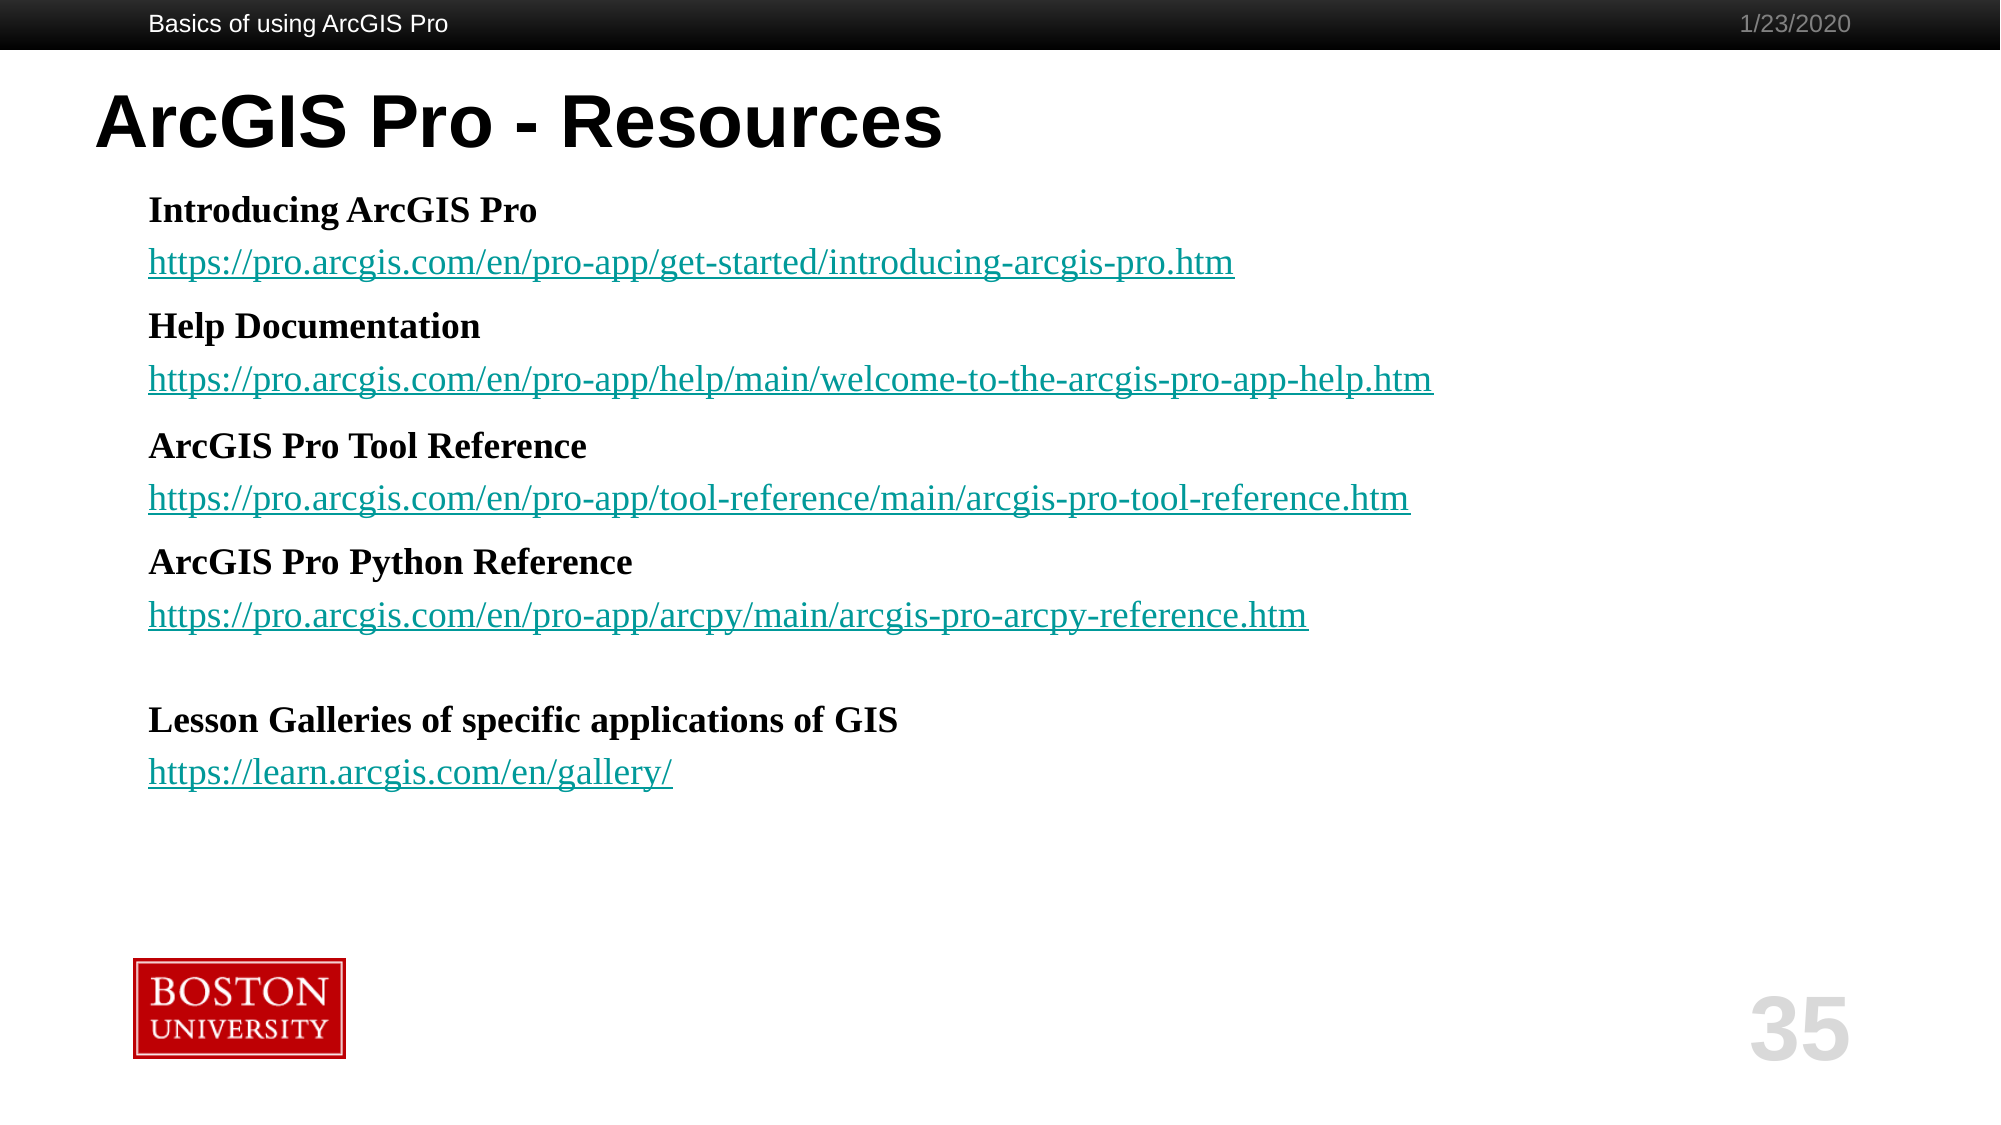

Basics of using ArcGIS Pro
1/23/2020
# ArcGIS Pro - Resources
Introducing ArcGIS Pro
https://pro.arcgis.com/en/pro-app/get-started/introducing-arcgis-pro.htm

Help Documentation
https://pro.arcgis.com/en/pro-app/help/main/welcome-to-the-arcgis-pro-app-help.htm

ArcGIS Pro Tool Reference
https://pro.arcgis.com/en/pro-app/tool-reference/main/arcgis-pro-tool-reference.htm

ArcGIS Pro Python Reference
https://pro.arcgis.com/en/pro-app/arcpy/main/arcgis-pro-arcpy-reference.htm

Lesson Galleries of specific applications of GIS
https://learn.arcgis.com/en/gallery/

35